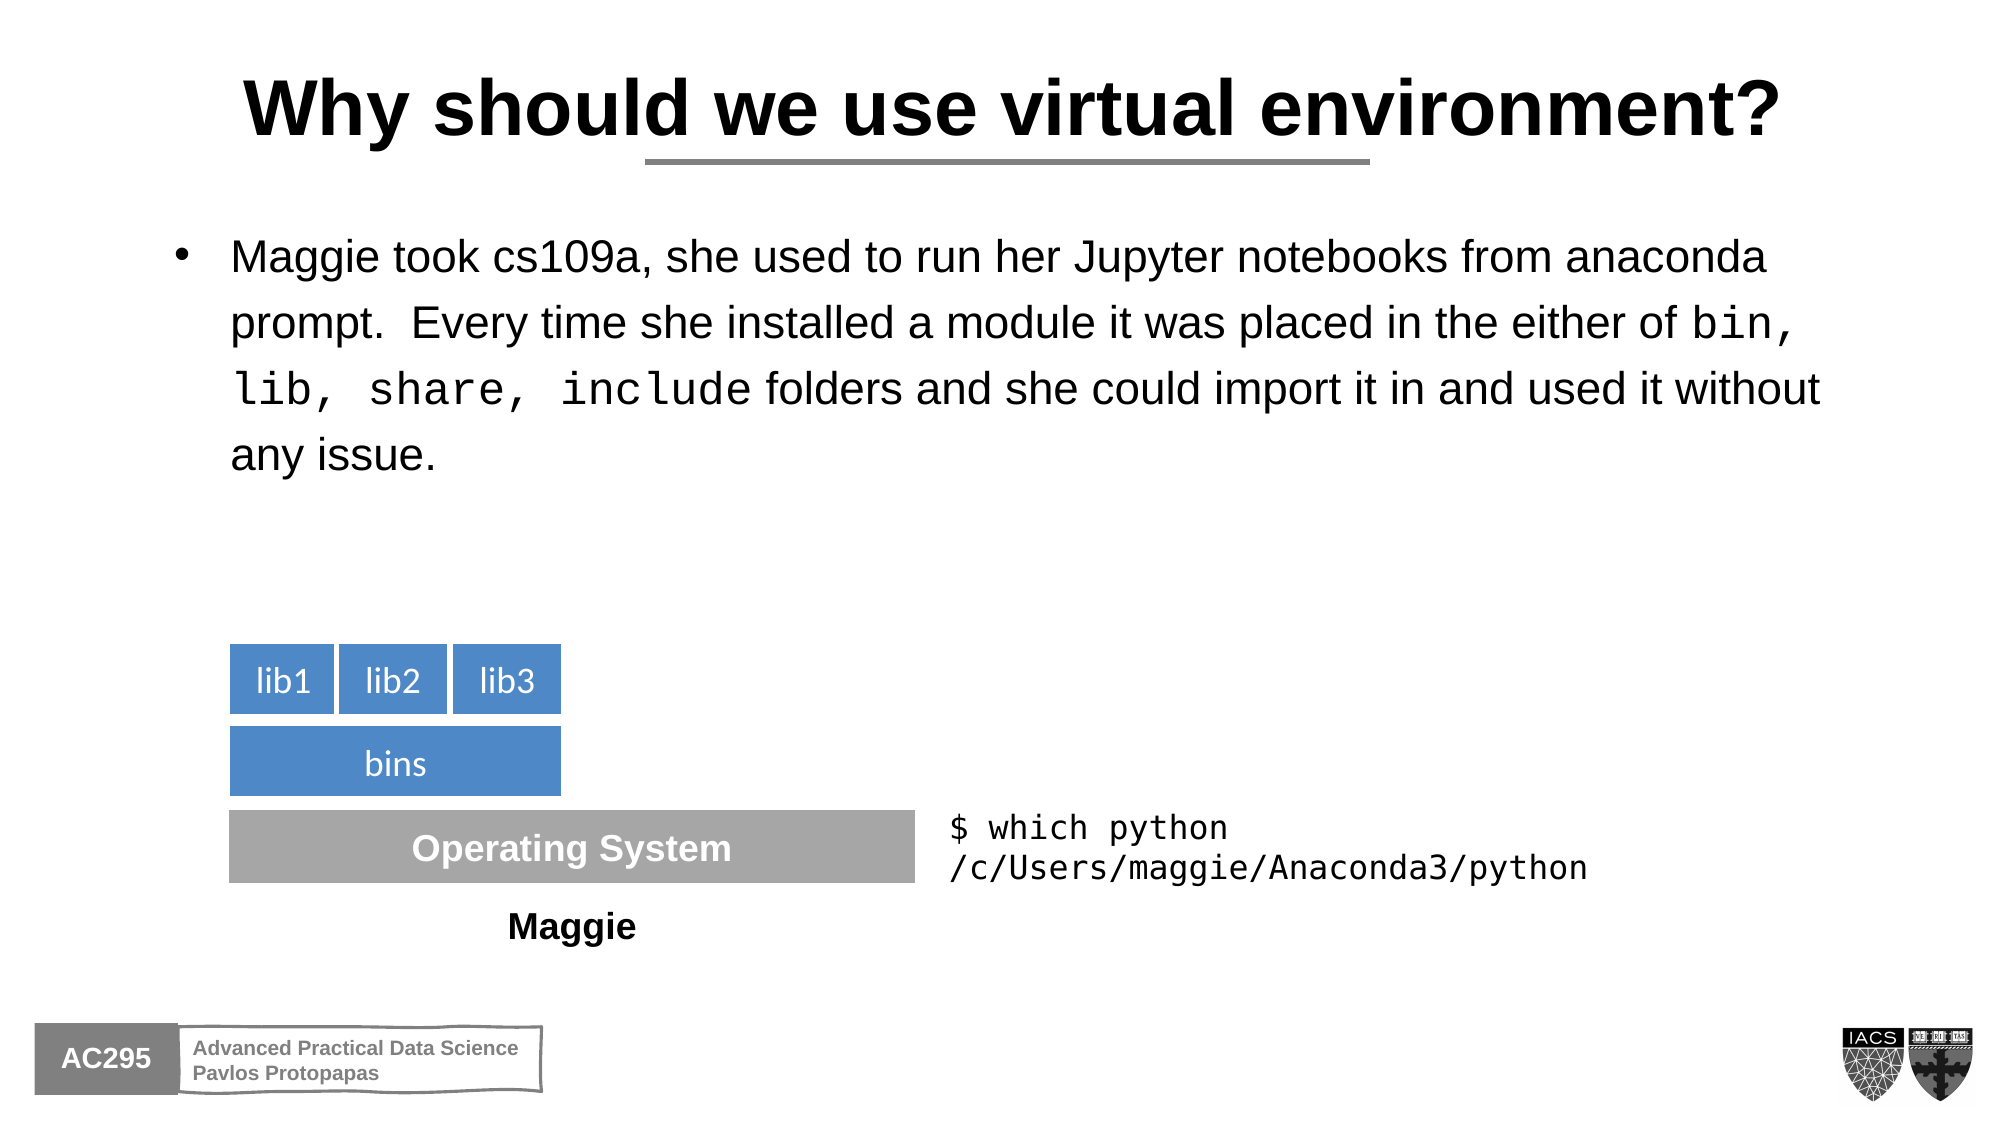

Why should we use virtual environment?
Maggie took cs109a, she used to run her Jupyter notebooks from anaconda prompt.  Every time she installed a module it was placed in the either of bin, lib, share, include folders and she could import it in and used it without any issue.
lib1
lib2
lib3
bins
Operating System
Maggie
$ which python
/c/Users/maggie/Anaconda3/python